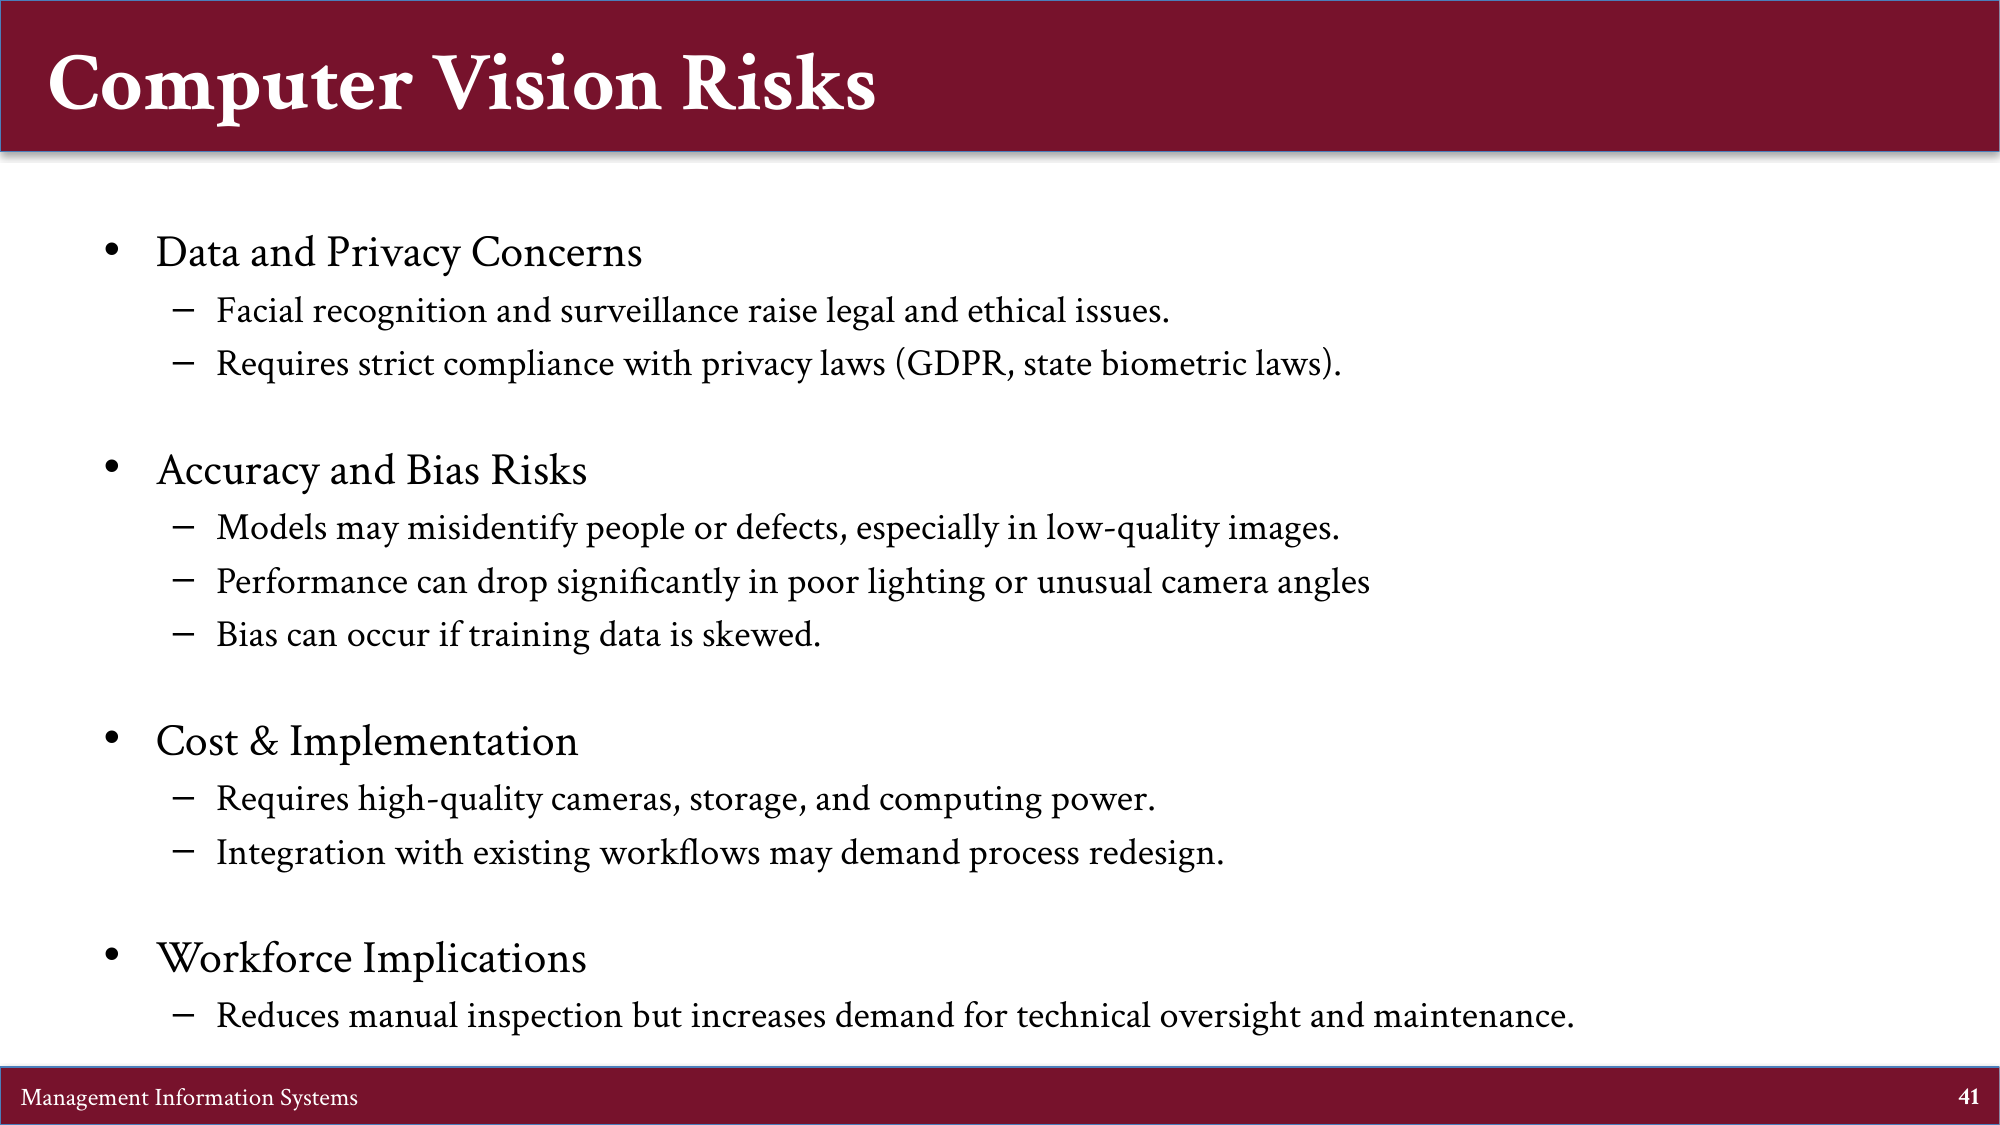

# Computer Vision Risks
Data and Privacy Concerns
Facial recognition and surveillance raise legal and ethical issues.
Requires strict compliance with privacy laws (GDPR, state biometric laws).

Accuracy and Bias Risks
Models may misidentify people or defects, especially in low-quality images.
Performance can drop significantly in poor lighting or unusual camera angles
Bias can occur if training data is skewed.

Cost & Implementation
Requires high-quality cameras, storage, and computing power.
Integration with existing workflows may demand process redesign.

Workforce Implications
Reduces manual inspection but increases demand for technical oversight and maintenance.

 Management Information Systems
41